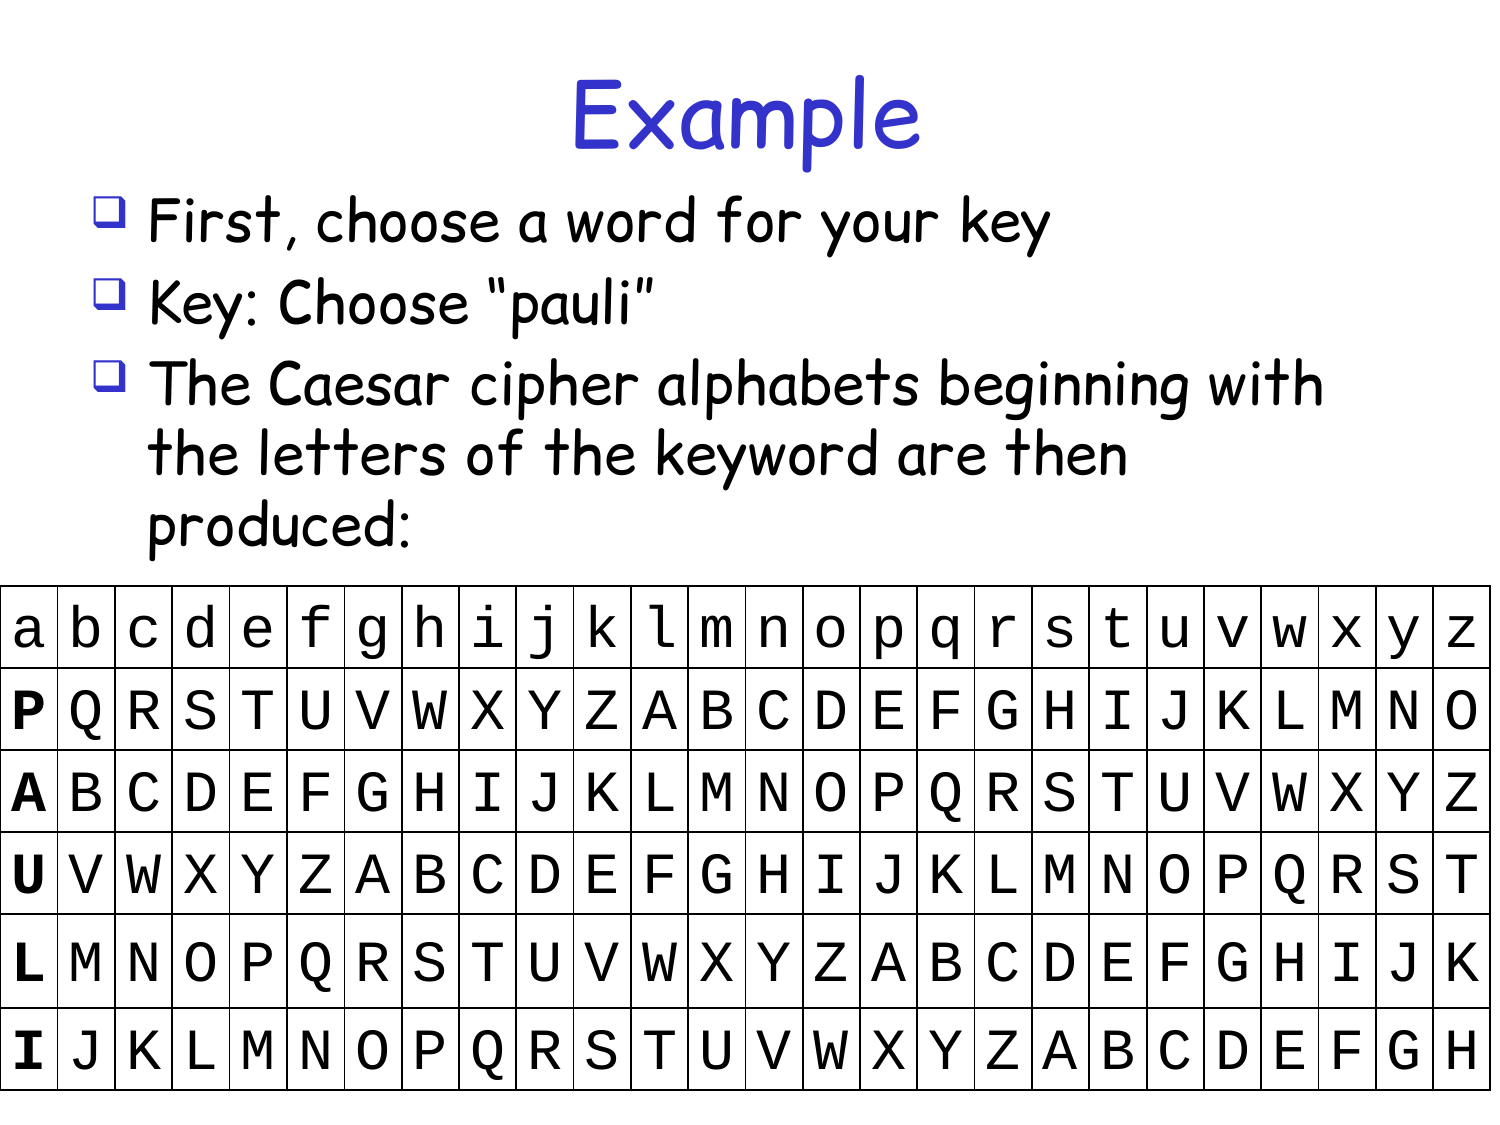

# Example
First, choose a word for your key
Key: Choose “pauli”
The Caesar cipher alphabets beginning with the letters of the keyword are then produced:
| a | b | c | d | e | f | g | h | i | j | k | l | m | n | o | p | q | r | s | t | u | v | w | x | y | z |
| --- | --- | --- | --- | --- | --- | --- | --- | --- | --- | --- | --- | --- | --- | --- | --- | --- | --- | --- | --- | --- | --- | --- | --- | --- | --- |
| P | Q | R | S | T | U | V | W | X | Y | Z | A | B | C | D | E | F | G | H | I | J | K | L | M | N | O |
| A | B | C | D | E | F | G | H | I | J | K | L | M | N | O | P | Q | R | S | T | U | V | W | X | Y | Z |
| U | V | W | X | Y | Z | A | B | C | D | E | F | G | H | I | J | K | L | M | N | O | P | Q | R | S | T |
| L | M | N | O | P | Q | R | S | T | U | V | W | X | Y | Z | A | B | C | D | E | F | G | H | I | J | K |
| I | J | K | L | M | N | O | P | Q | R | S | T | U | V | W | X | Y | Z | A | B | C | D | E | F | G | H |